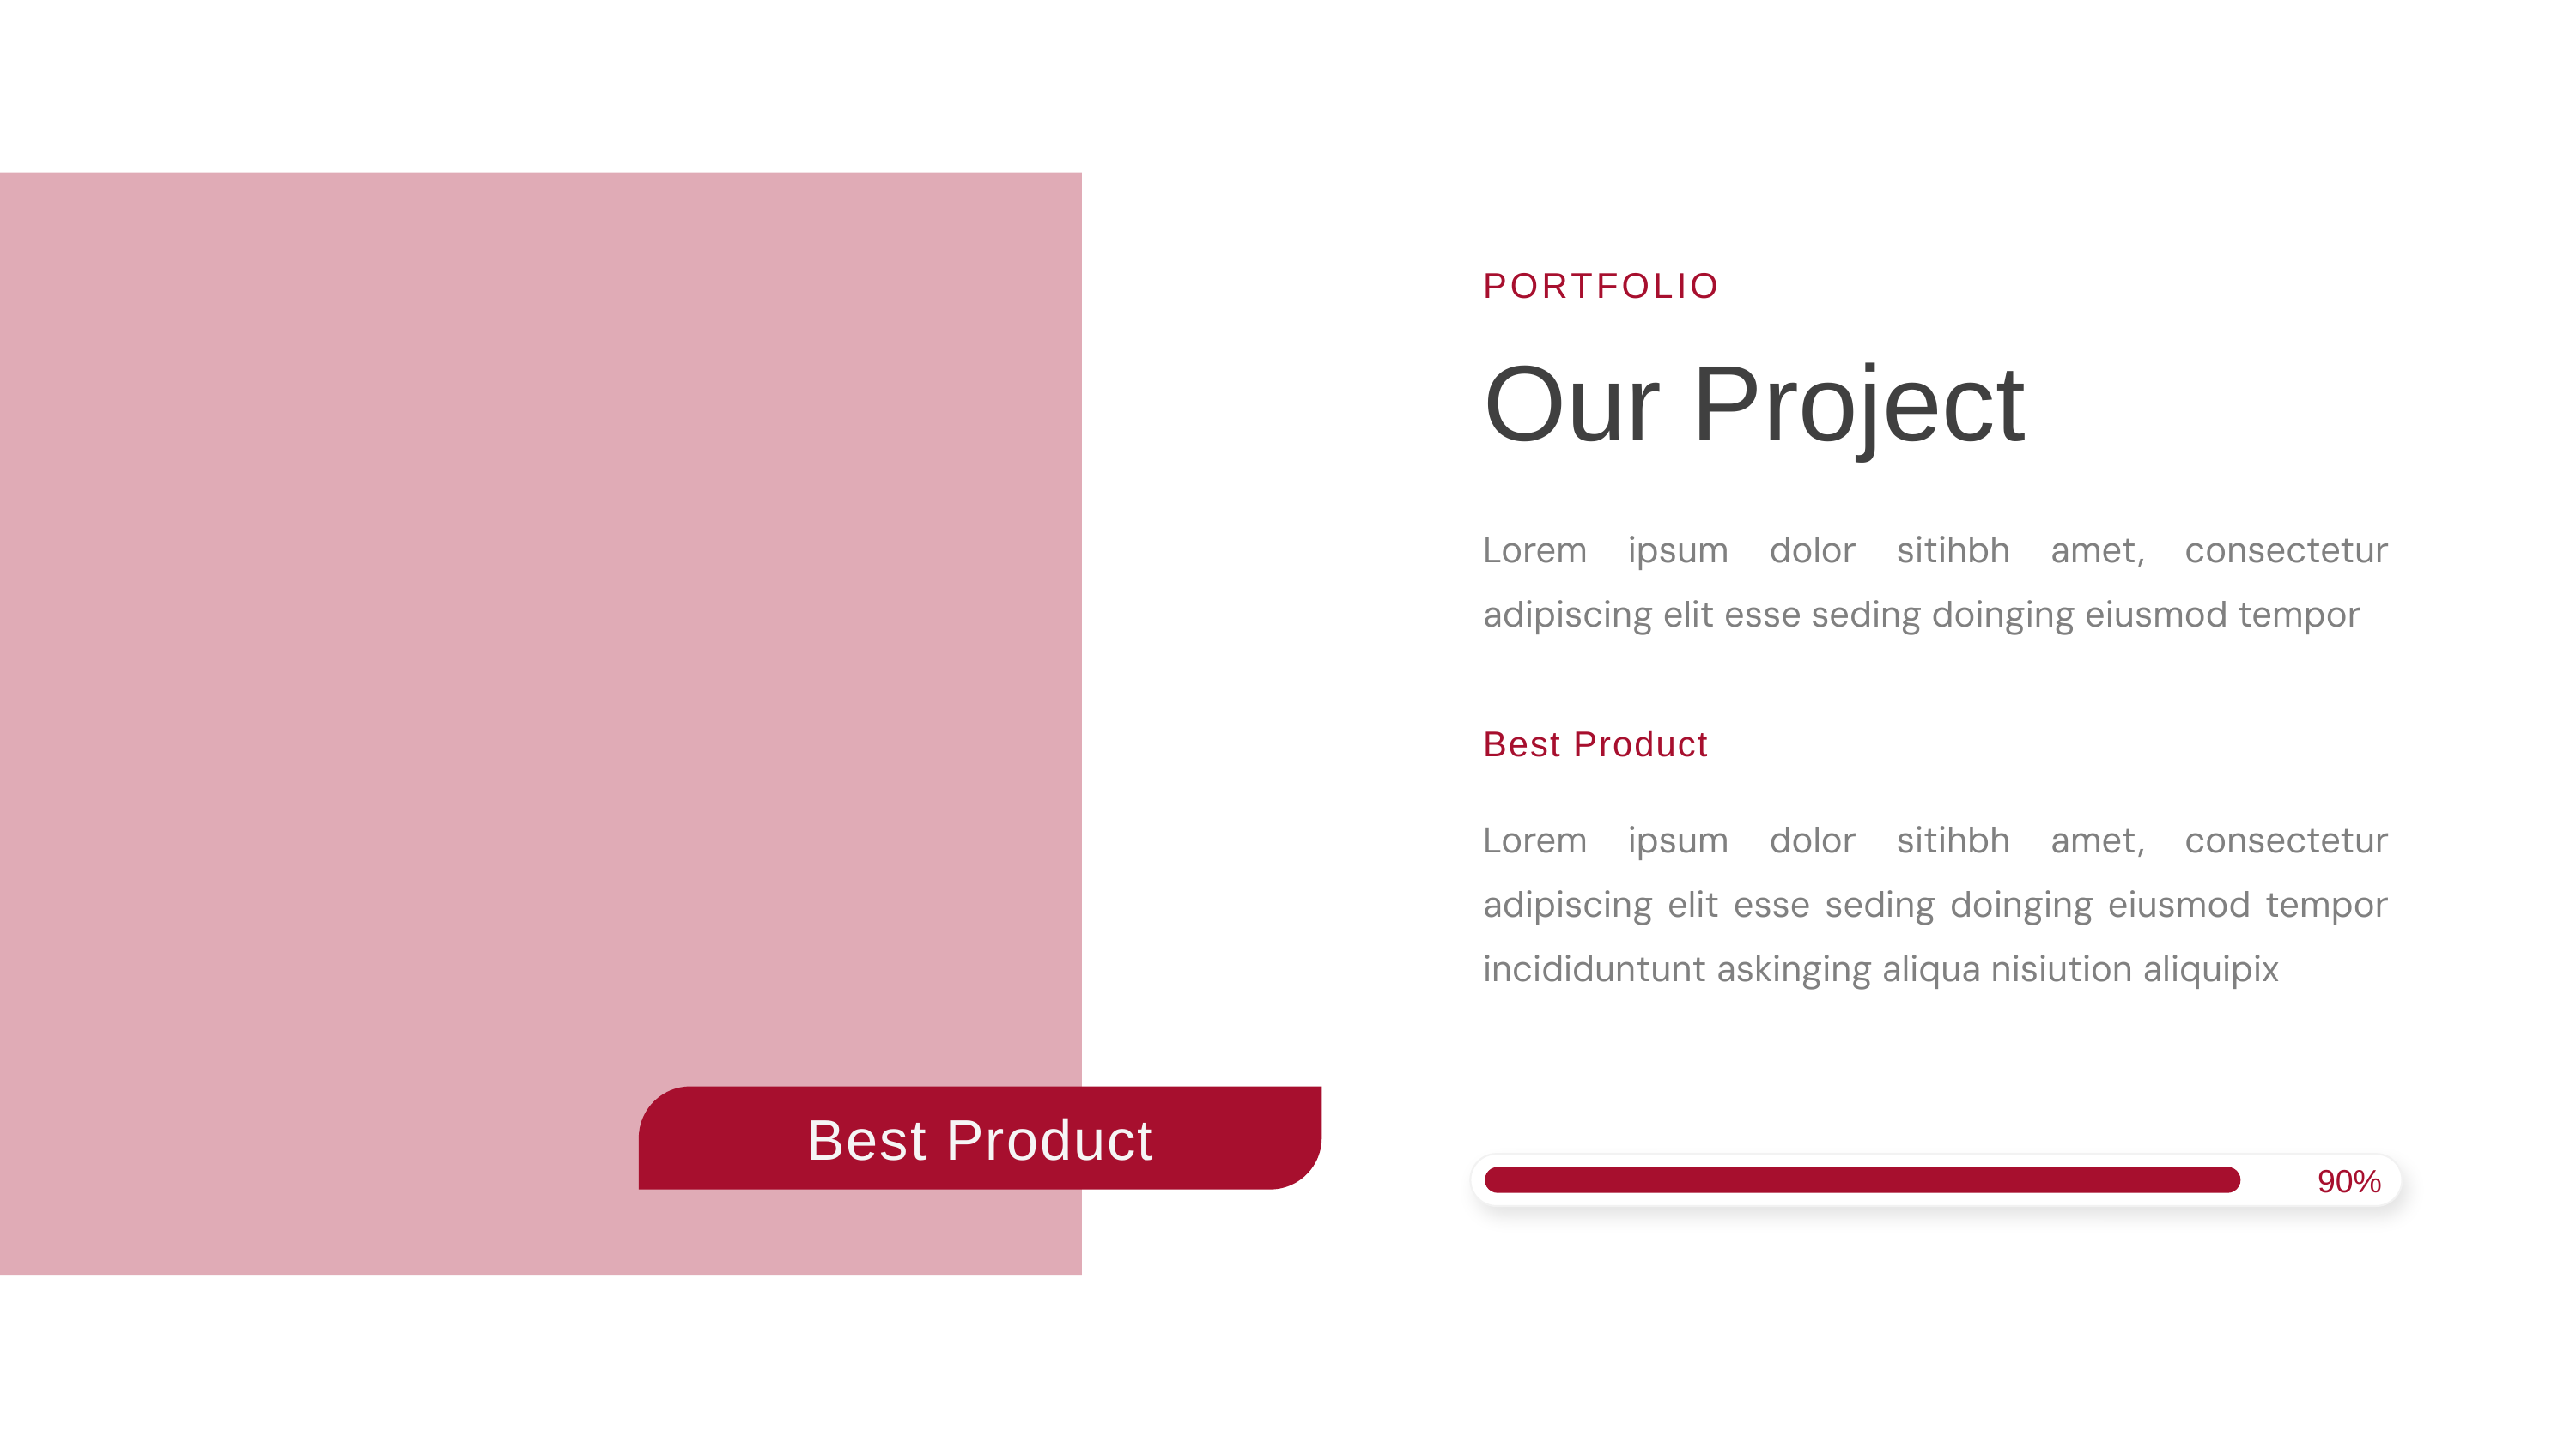

PORTFOLIO
Our Project
Lorem ipsum dolor sitihbh amet, consectetur adipiscing elit esse seding doinging eiusmod tempor
Best Product
Lorem ipsum dolor sitihbh amet, consectetur adipiscing elit esse seding doinging eiusmod tempor incididuntunt askinging aliqua nisiution aliquipix

Best Product
90%